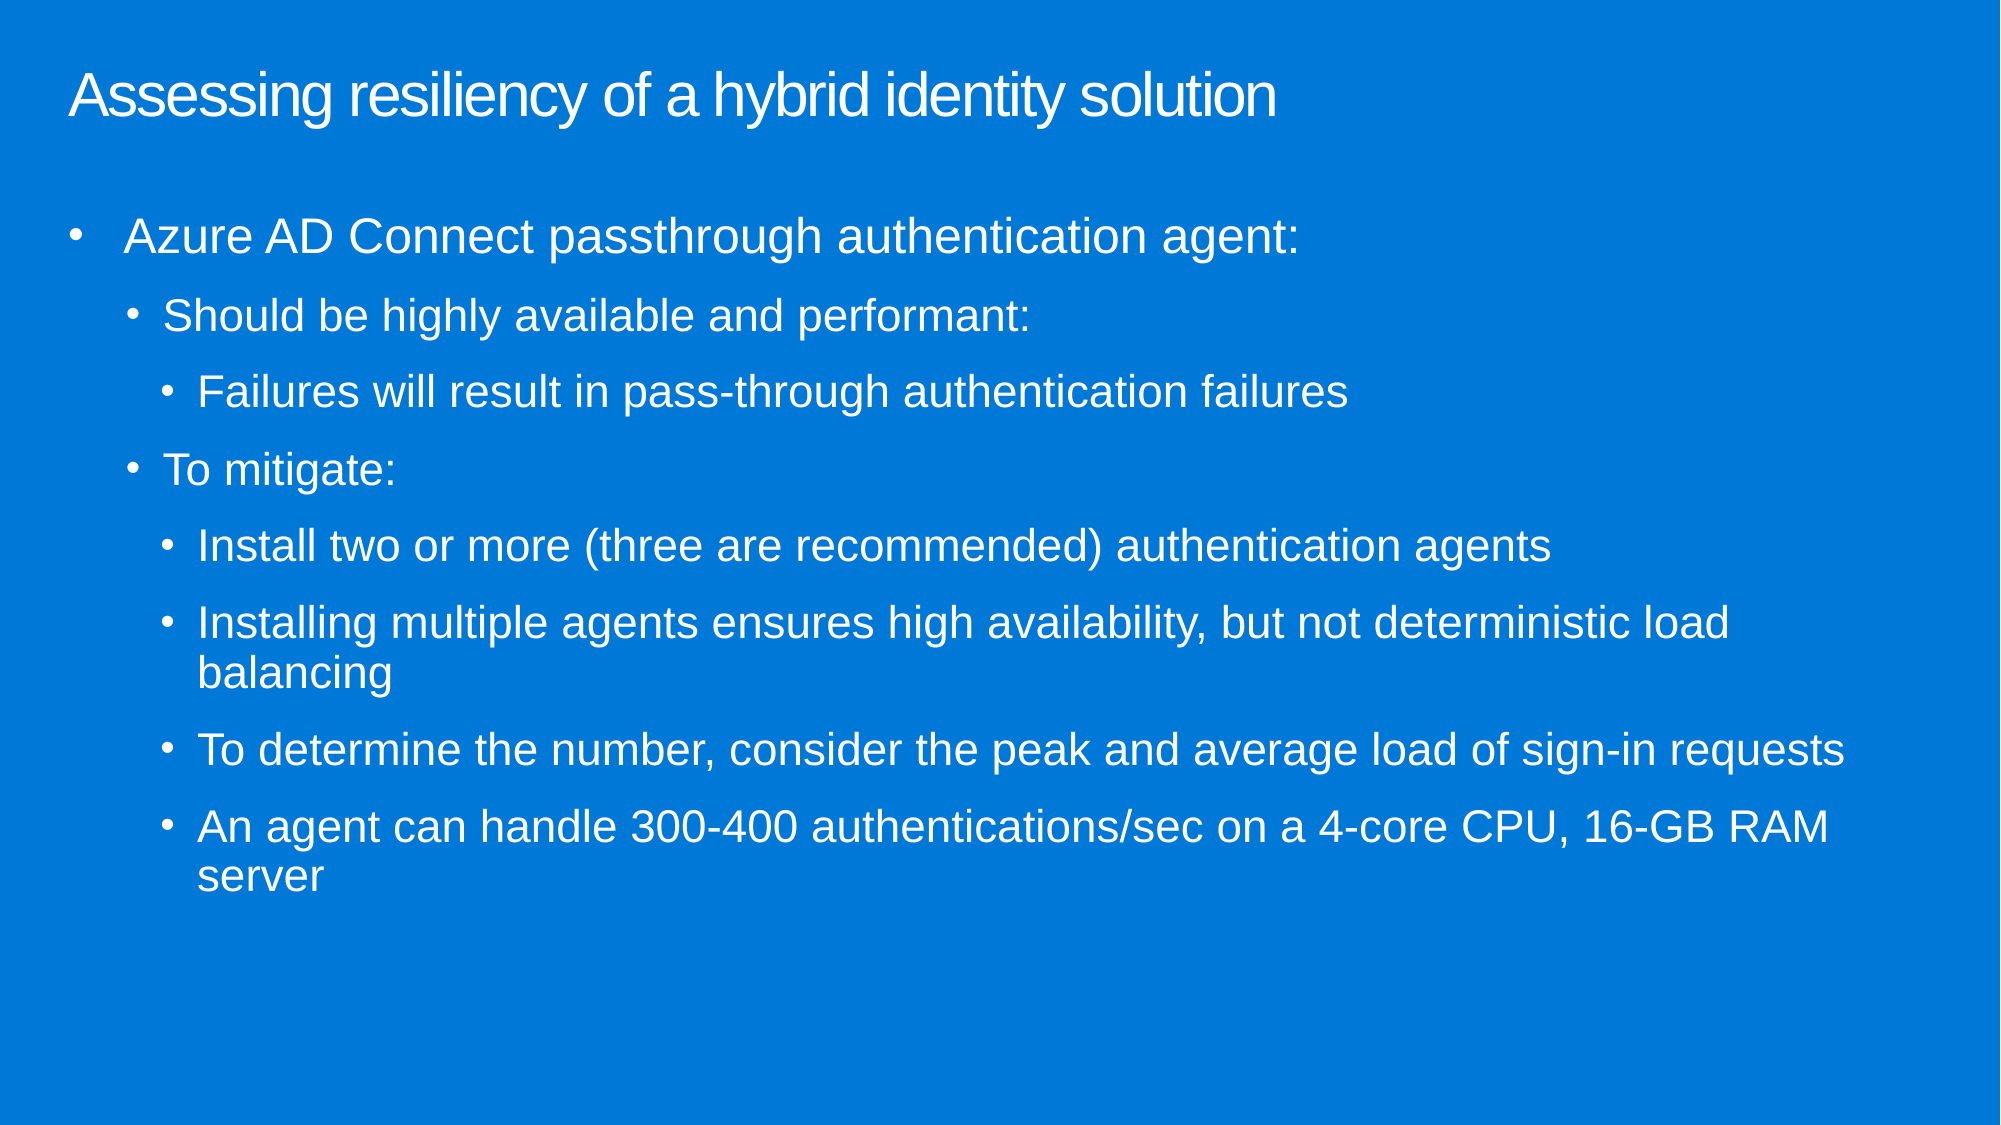

# Assessing resiliency of a hybrid identity solution
Azure AD Connect passthrough authentication agent:
Should be highly available and performant:
Failures will result in pass-through authentication failures
To mitigate:
Install two or more (three are recommended) authentication agents
Installing multiple agents ensures high availability, but not deterministic load balancing
To determine the number, consider the peak and average load of sign-in requests
An agent can handle 300-400 authentications/sec on a 4-core CPU, 16-GB RAM server